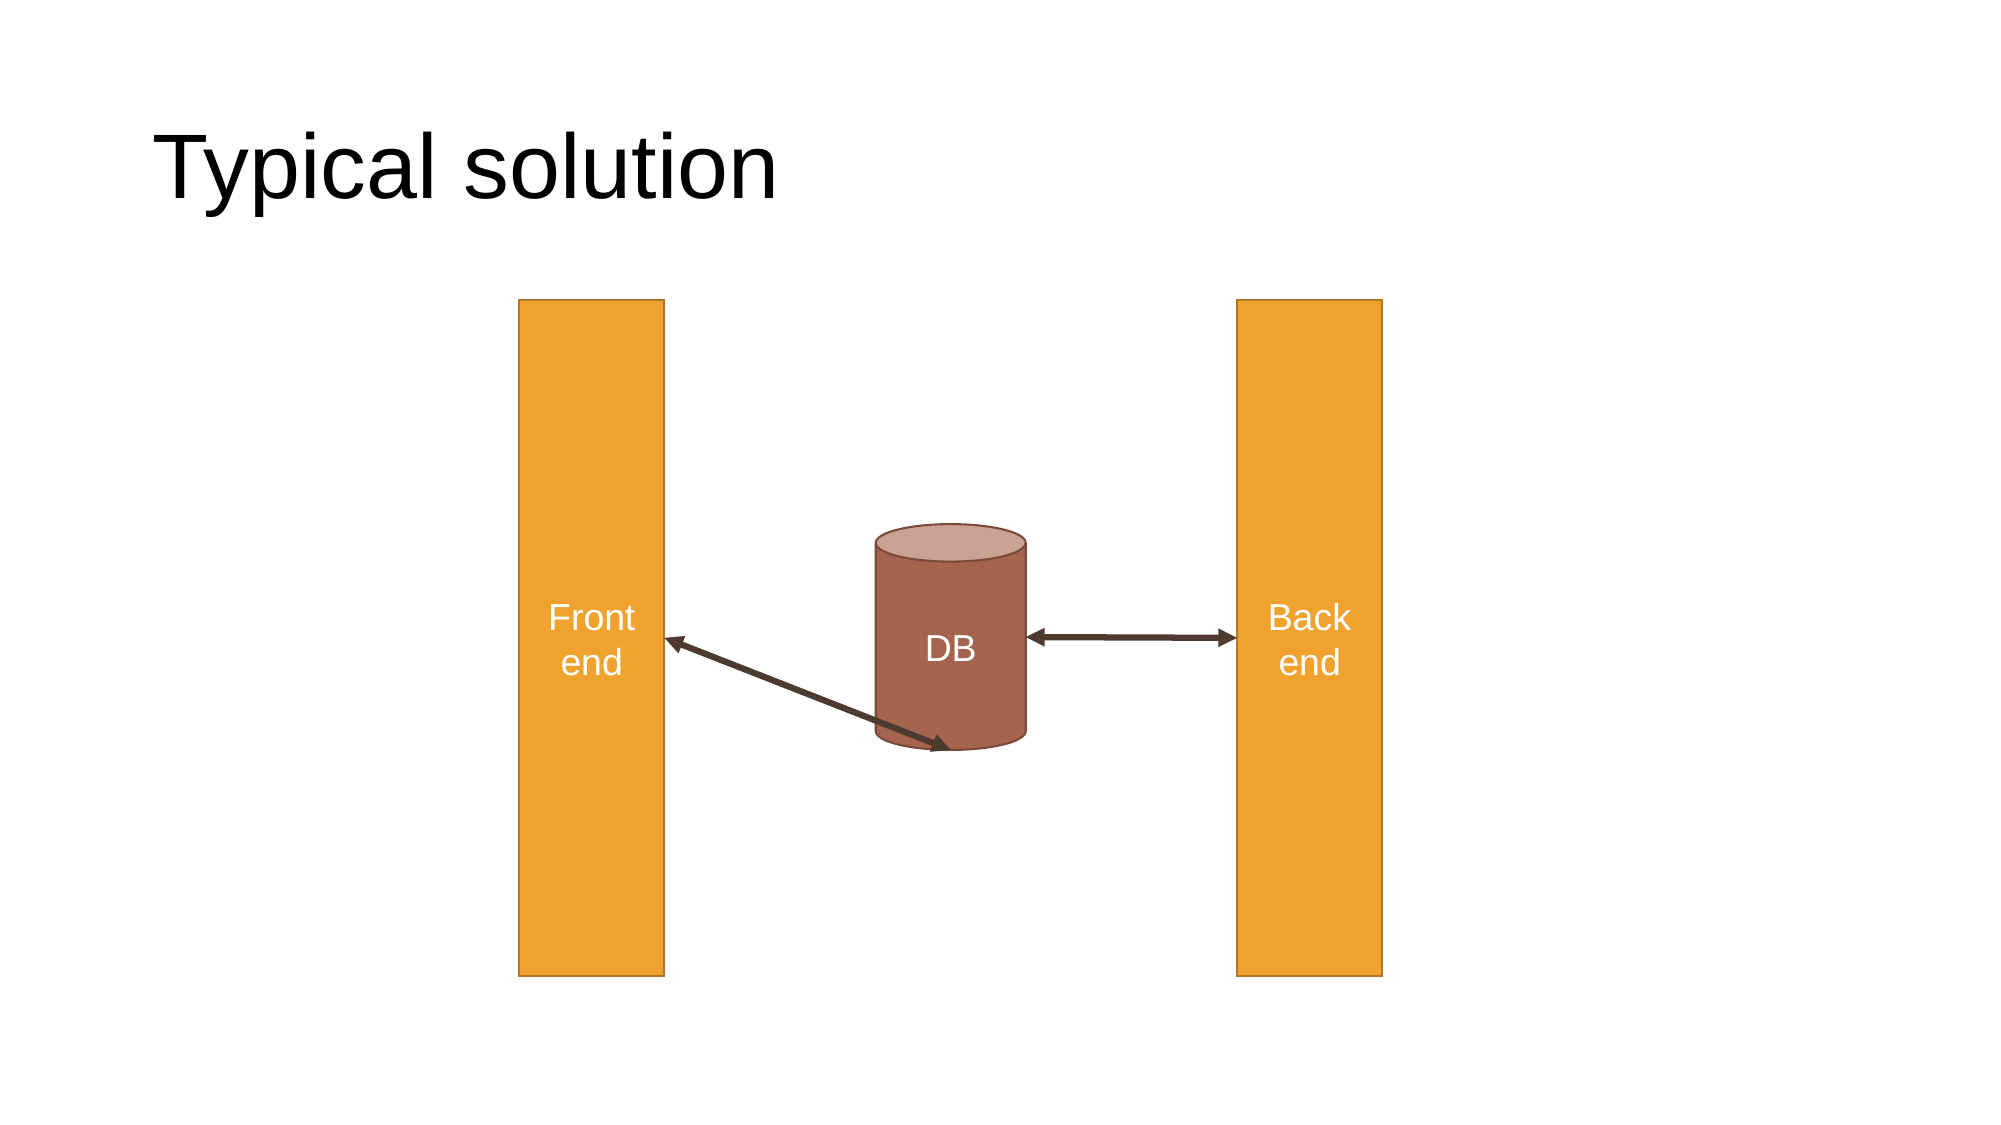

# Typical solution
Front end
Back
end
DB